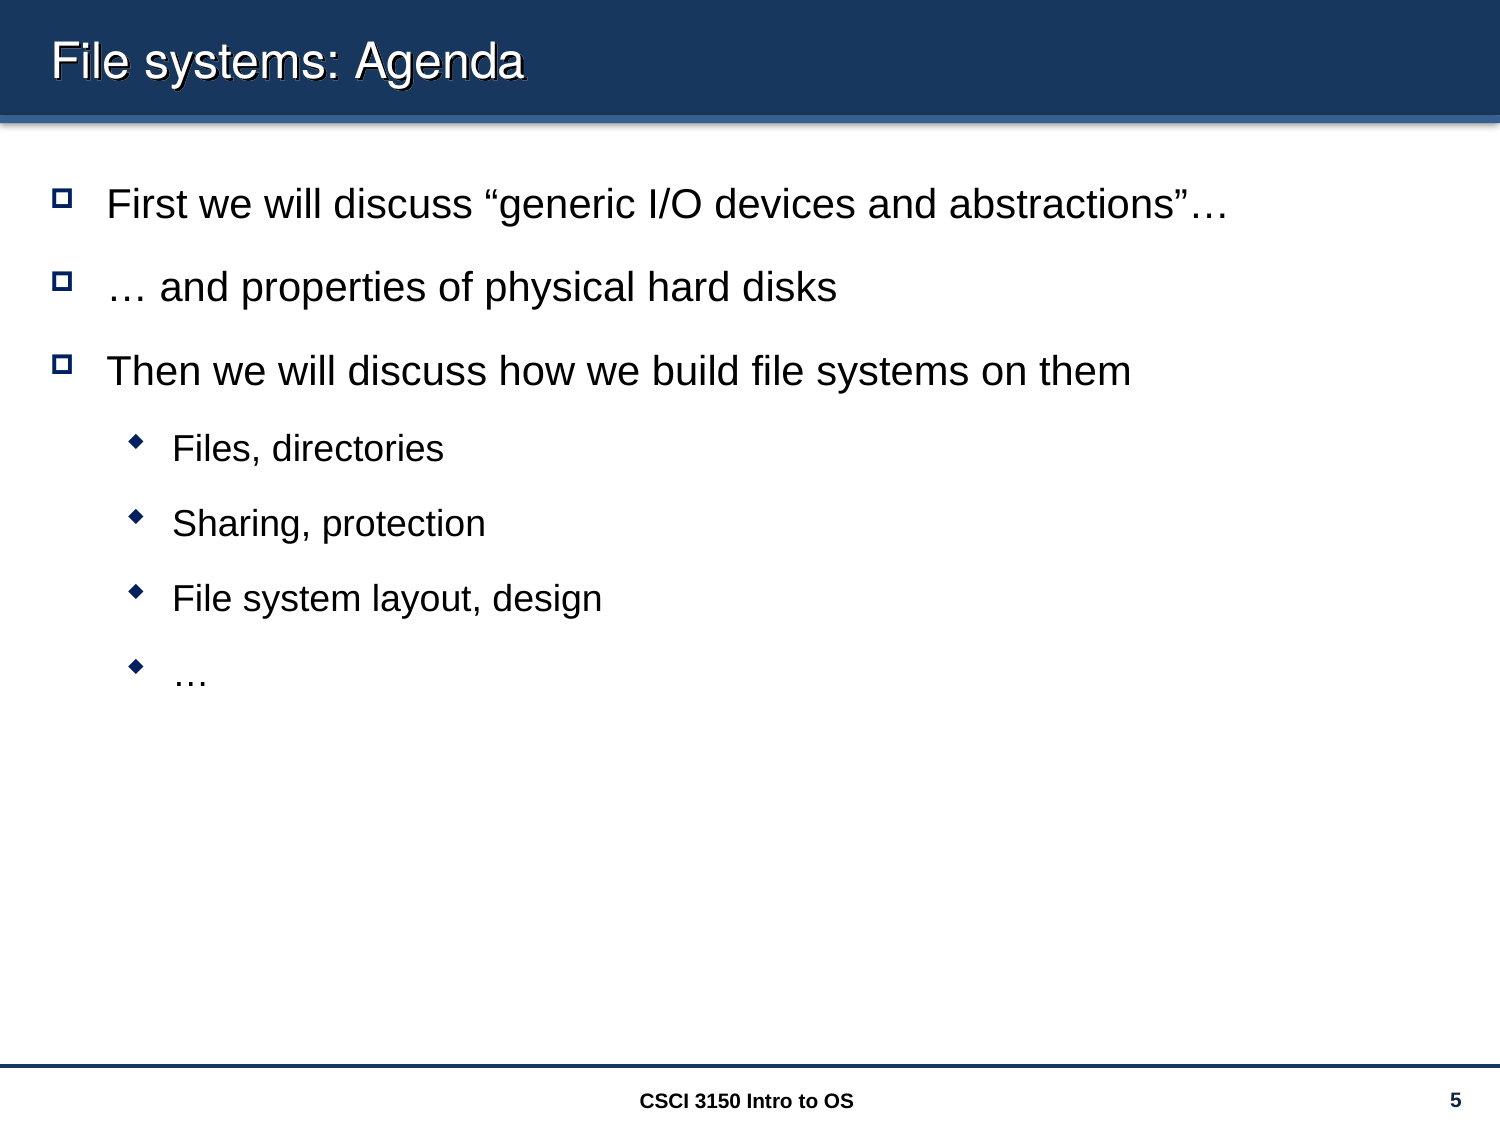

# File systems: Agenda
First we will discuss “generic I/O devices and abstractions”…
… and properties of physical hard disks
Then we will discuss how we build file systems on them
Files, directories
Sharing, protection
File system layout, design
…
CSCI 3150 Intro to OS
5